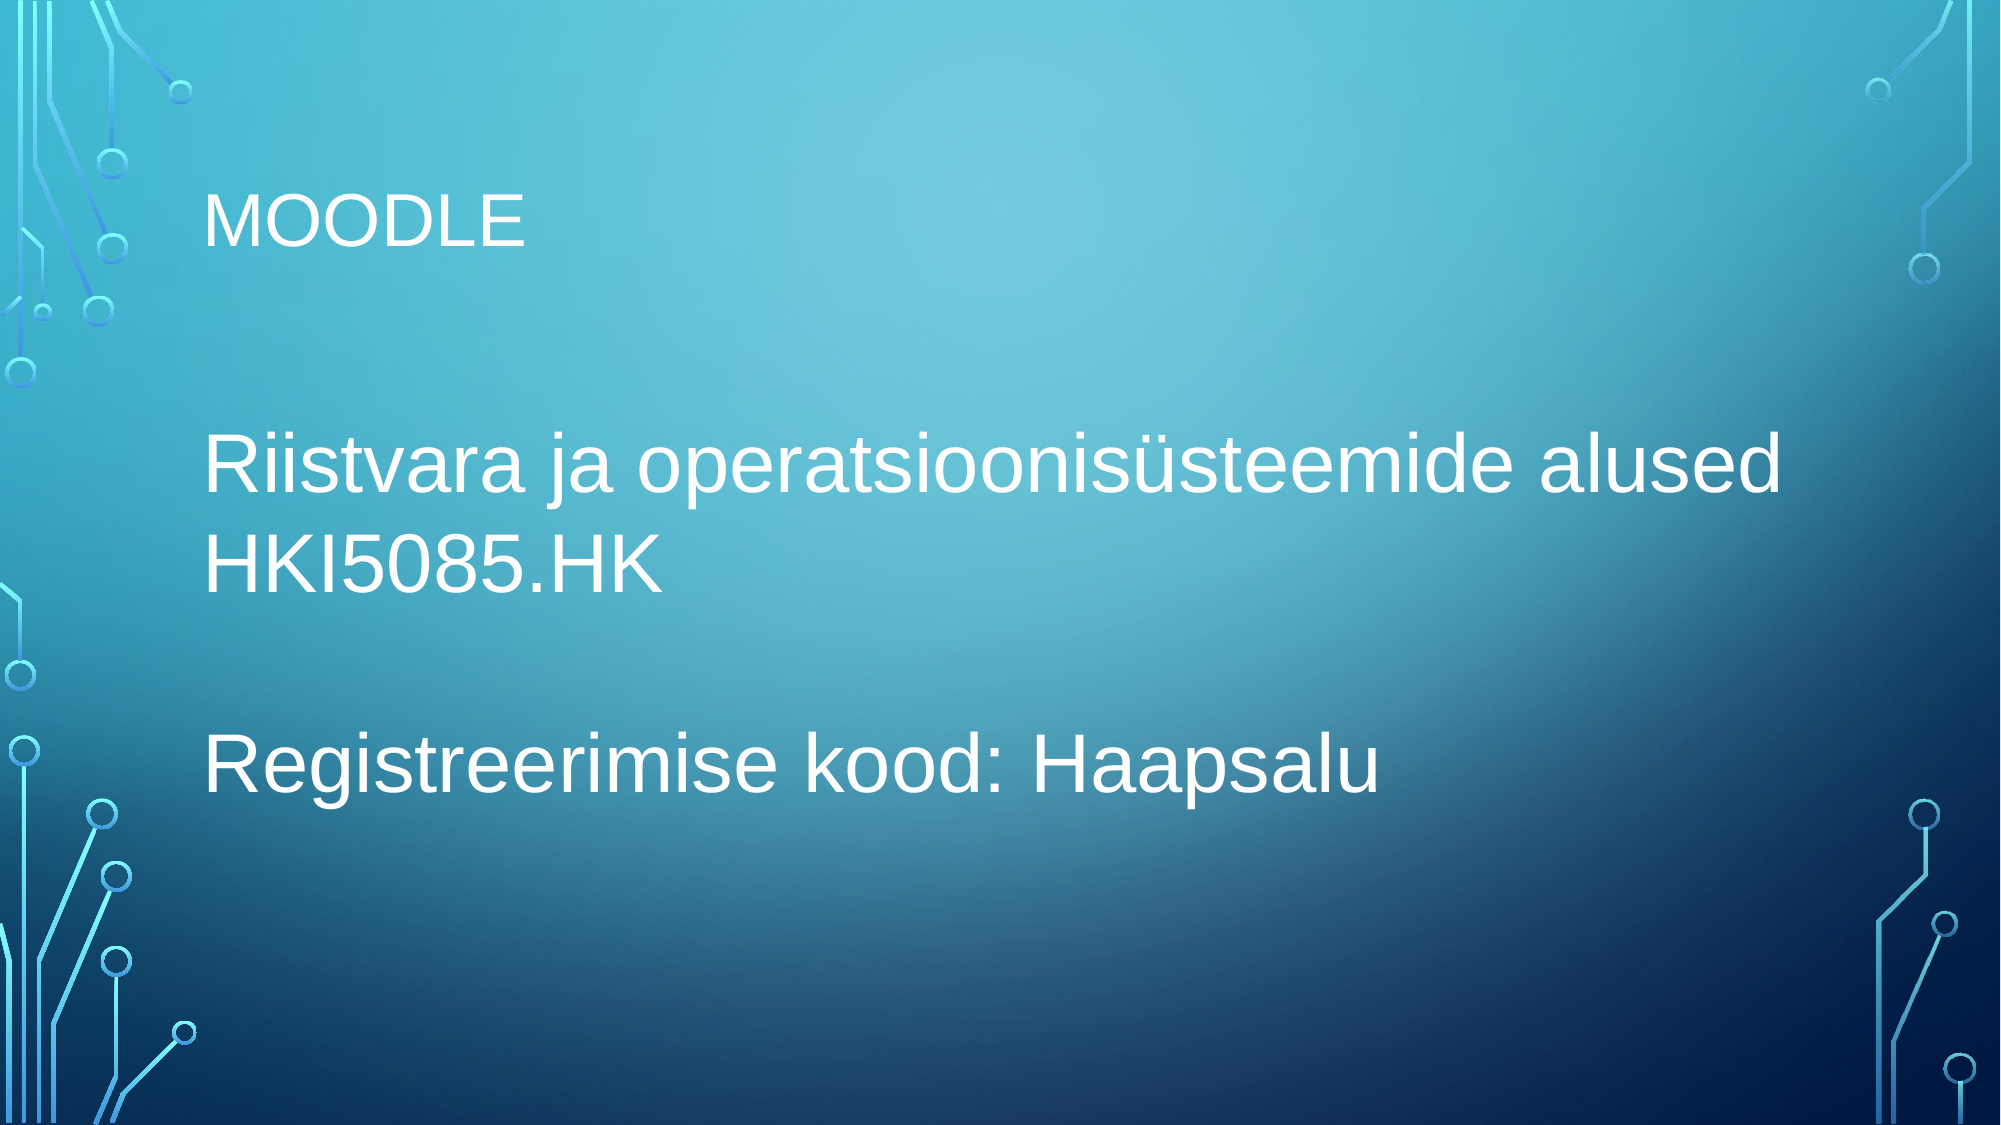

# Moodle

Riistvara ja operatsioonisüsteemide alused HKI5085.HK

Registreerimise kood: Haapsalu